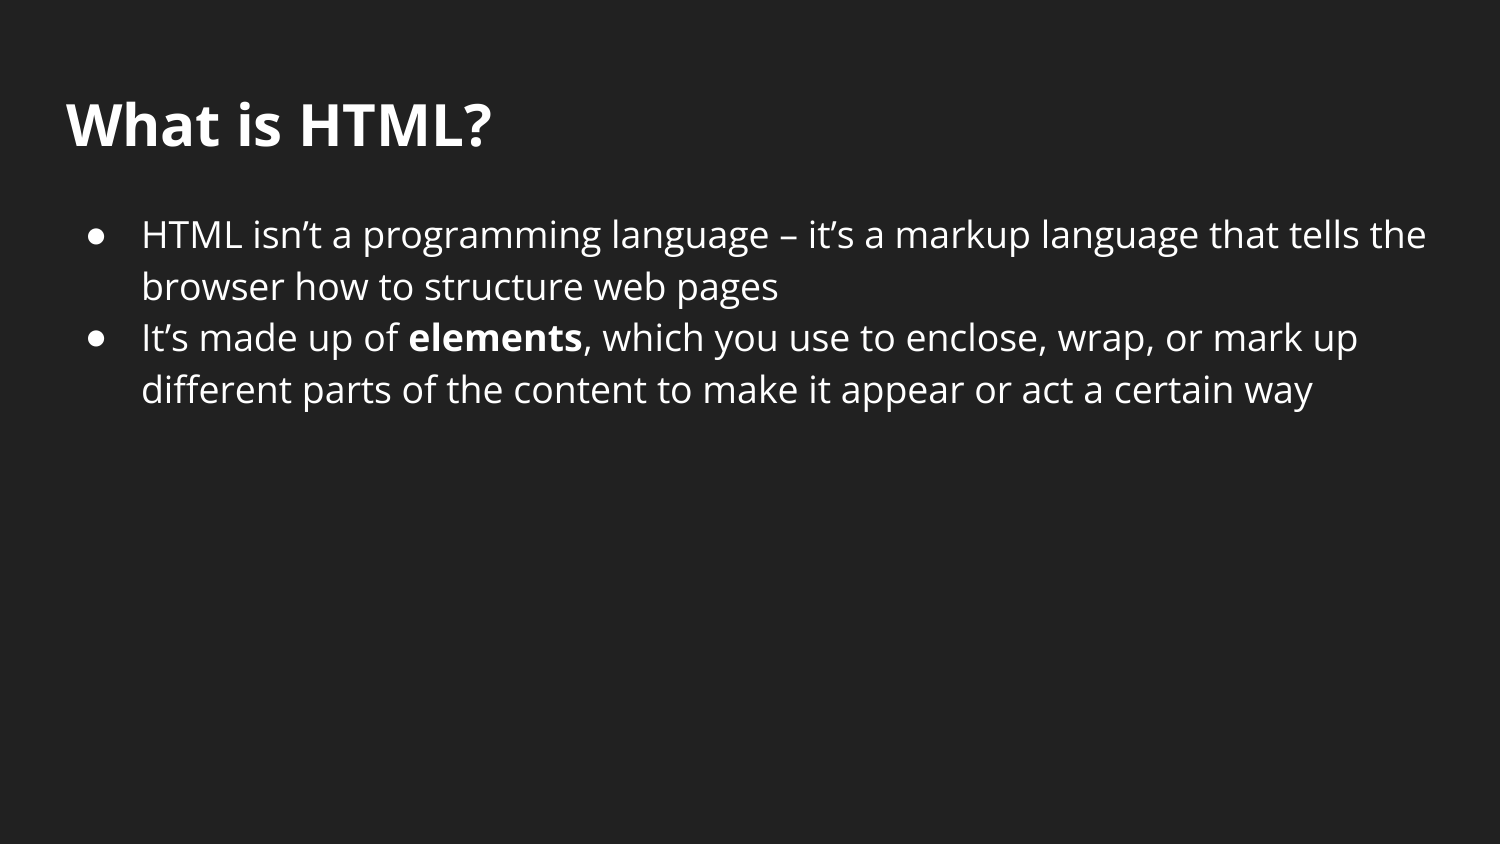

# What is HTML?
HTML isn’t a programming language – it’s a markup language that tells the browser how to structure web pages
It’s made up of elements, which you use to enclose, wrap, or mark up different parts of the content to make it appear or act a certain way